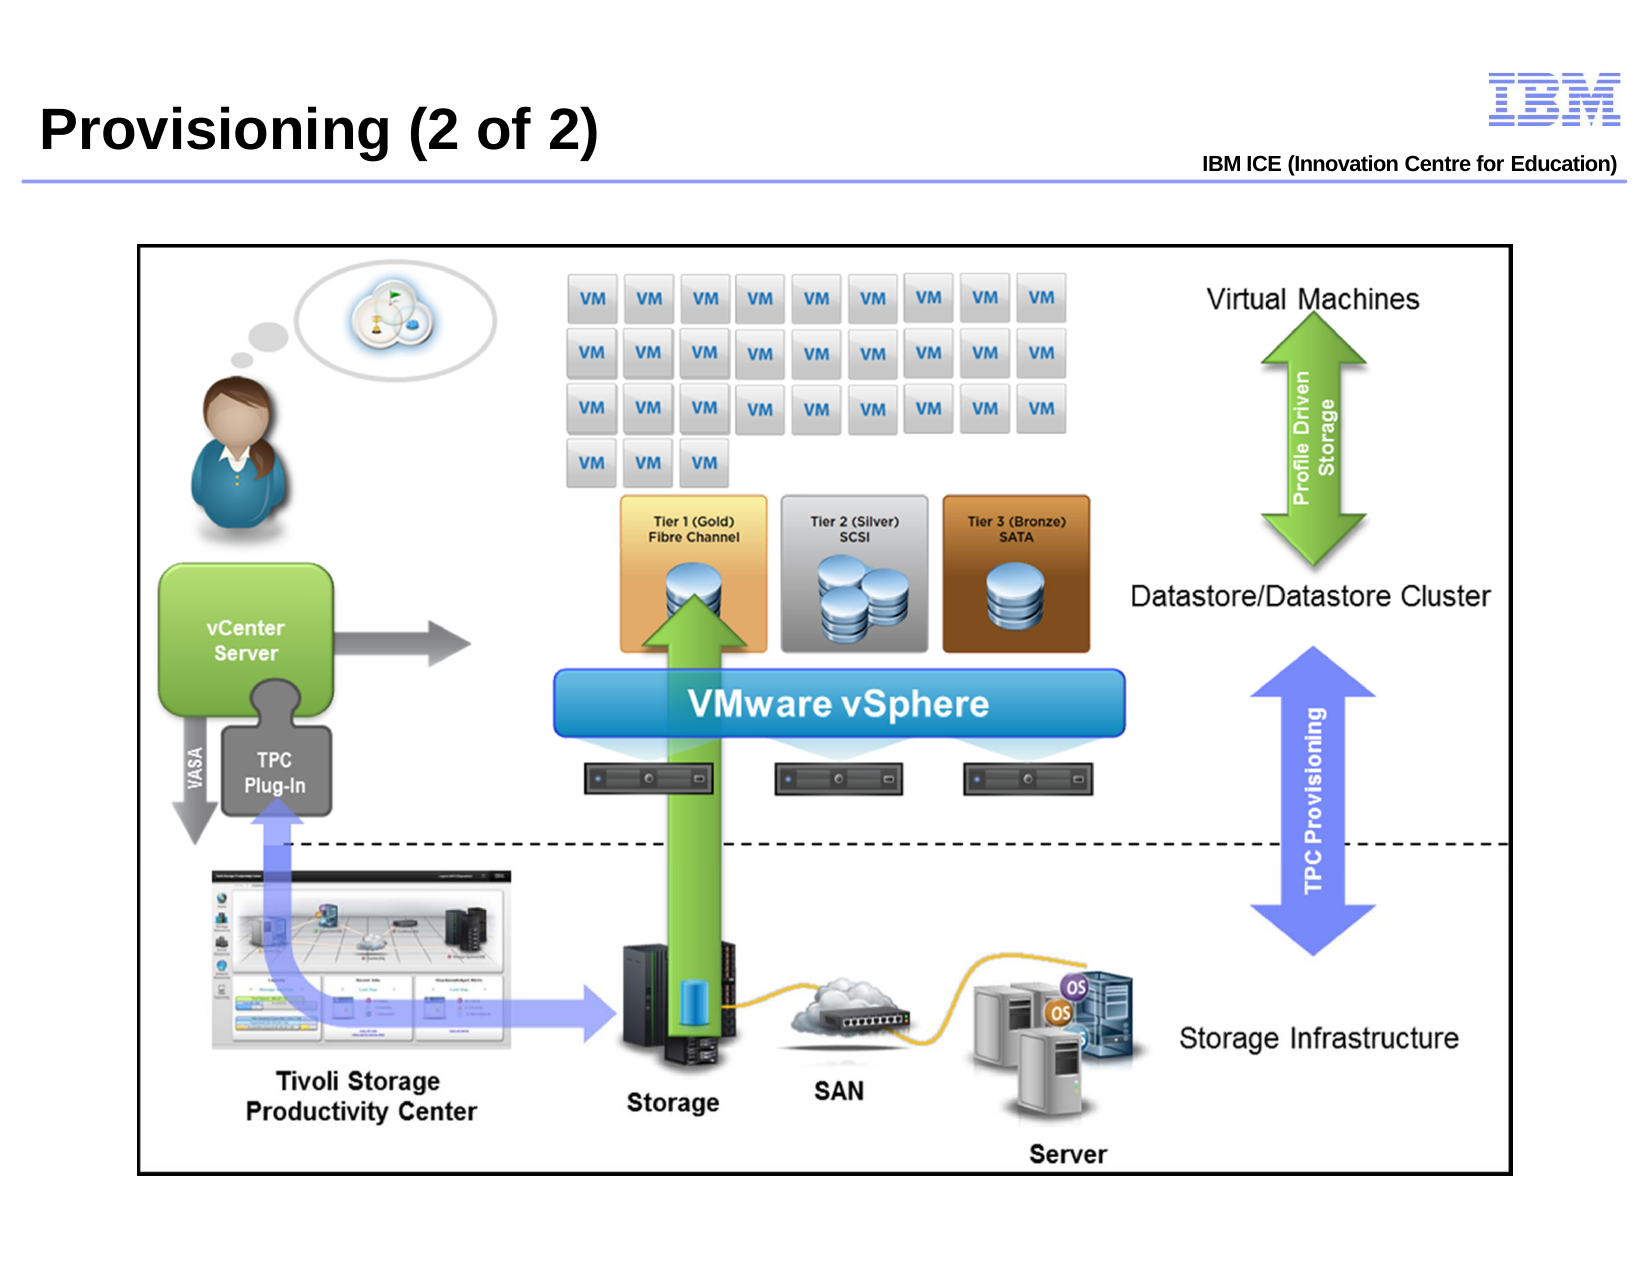

# Provisioning (2 of 2)
IBM ICE (Innovation Centre for Education)